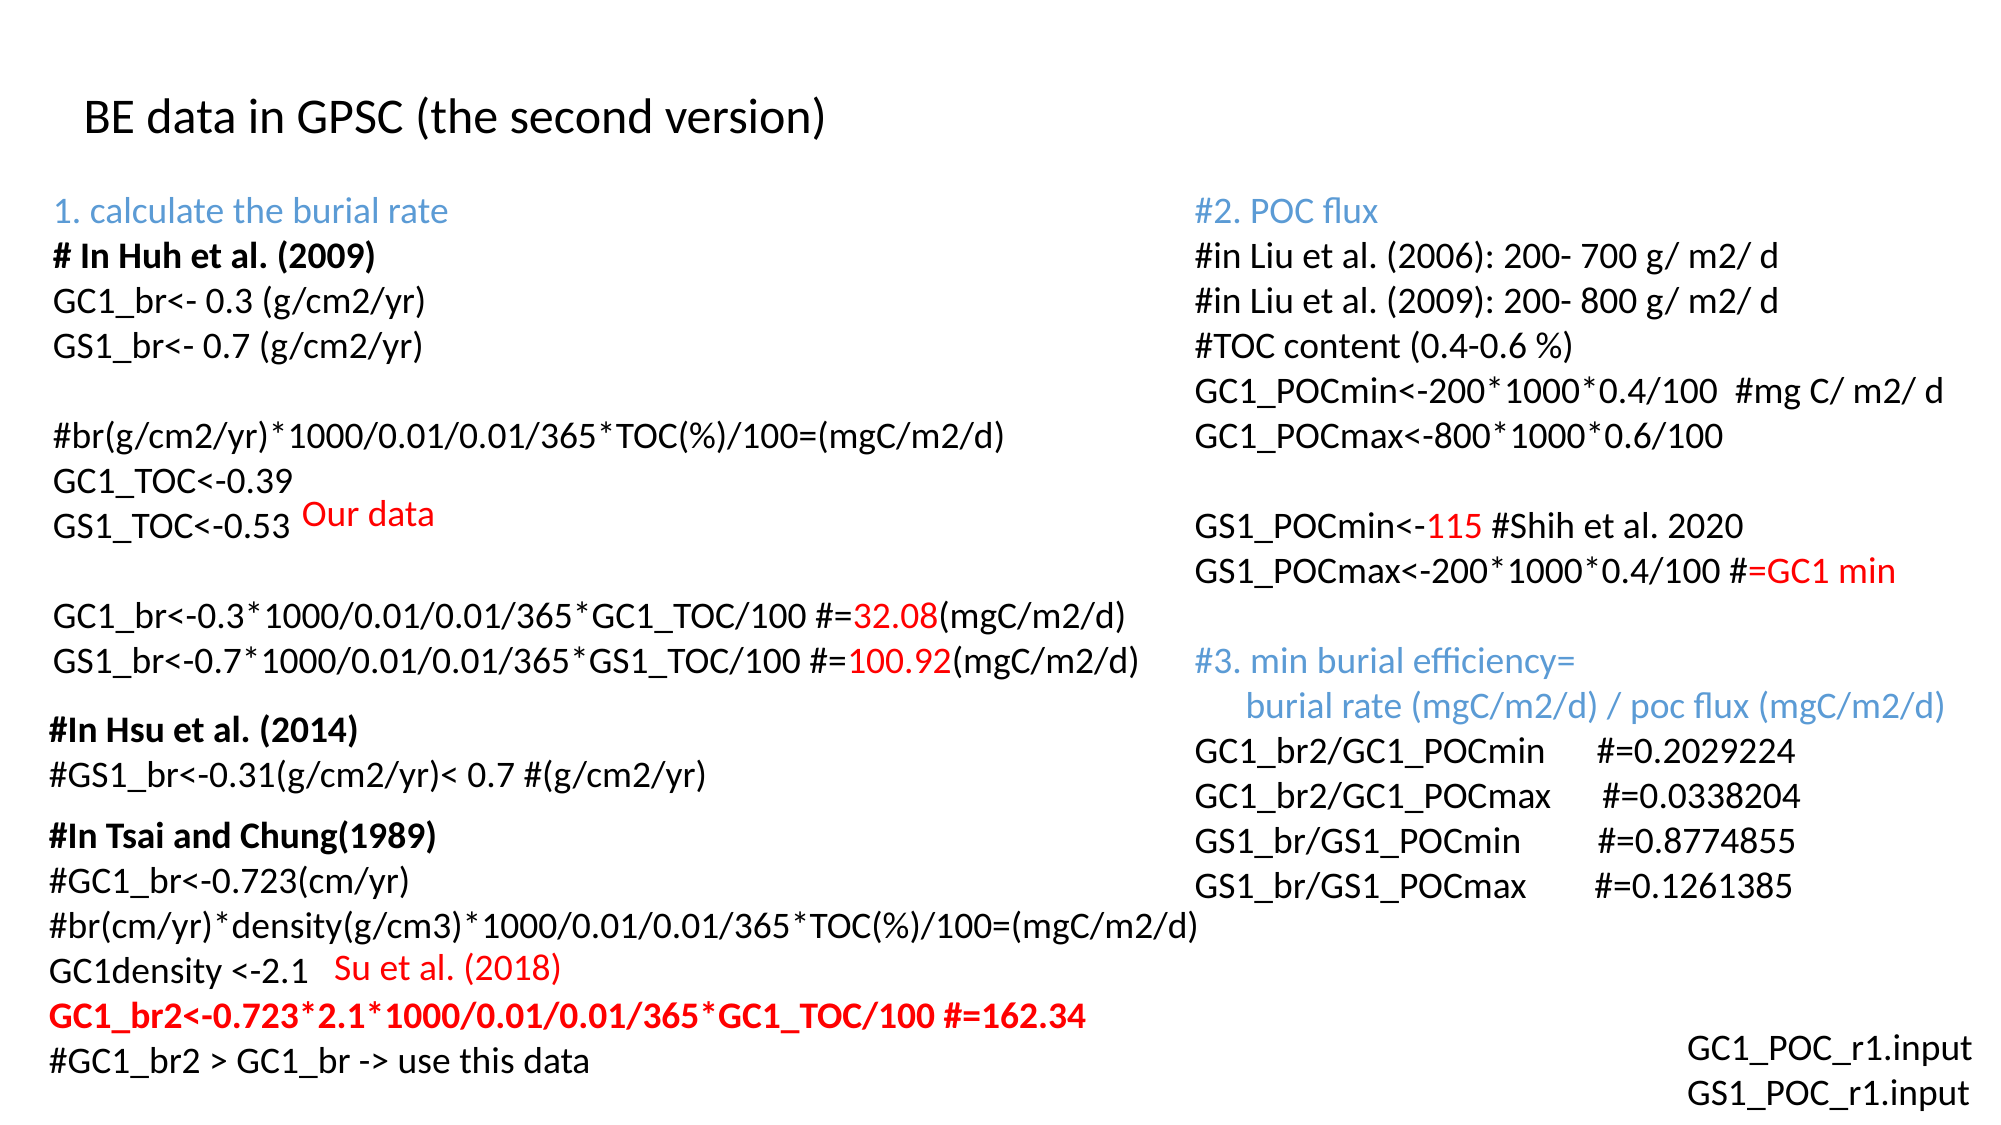

BE data in GPSC (the second version)
1. calculate the burial rate
# In Huh et al. (2009)
GC1_br<- 0.3 (g/cm2/yr)
GS1_br<- 0.7 (g/cm2/yr)

#br(g/cm2/yr)*1000/0.01/0.01/365*TOC(%)/100=(mgC/m2/d)
GC1_TOC<-0.39
GS1_TOC<-0.53

GC1_br<-0.3*1000/0.01/0.01/365*GC1_TOC/100 #=32.08(mgC/m2/d)
GS1_br<-0.7*1000/0.01/0.01/365*GS1_TOC/100 #=100.92(mgC/m2/d)

#In Hsu et al. (2014)
#GS1_br<-0.31(g/cm2/yr)< 0.7 #(g/cm2/yr)
#In Tsai and Chung(1989)
#GC1_br<-0.723(cm/yr)
#br(cm/yr)*density(g/cm3)*1000/0.01/0.01/365*TOC(%)/100=(mgC/m2/d)
GC1density <-2.1
GC1_br2<-0.723*2.1*1000/0.01/0.01/365*GC1_TOC/100 #=162.34
#GC1_br2 > GC1_br -> use this data
#2. POC flux
#in Liu et al. (2006): 200- 700 g/ m2/ d
#in Liu et al. (2009): 200- 800 g/ m2/ d
#TOC content (0.4-0.6 %)
GC1_POCmin<-200*1000*0.4/100  #mg C/ m2/ d
GC1_POCmax<-800*1000*0.6/100

GS1_POCmin<-115 #Shih et al. 2020
GS1_POCmax<-200*1000*0.4/100 #=GC1 min

#3. min burial efficiency=
      burial rate (mgC/m2/d) / poc flux (mgC/m2/d)
GC1_br2/GC1_POCmin      #=0.2029224
GC1_br2/GC1_POCmax      #=0.0338204
GS1_br/GS1_POCmin         #=0.8774855
GS1_br/GS1_POCmax        #=0.1261385
Our data
Su et al. (2018)
GC1_POC_r1.input
GS1_POC_r1.input